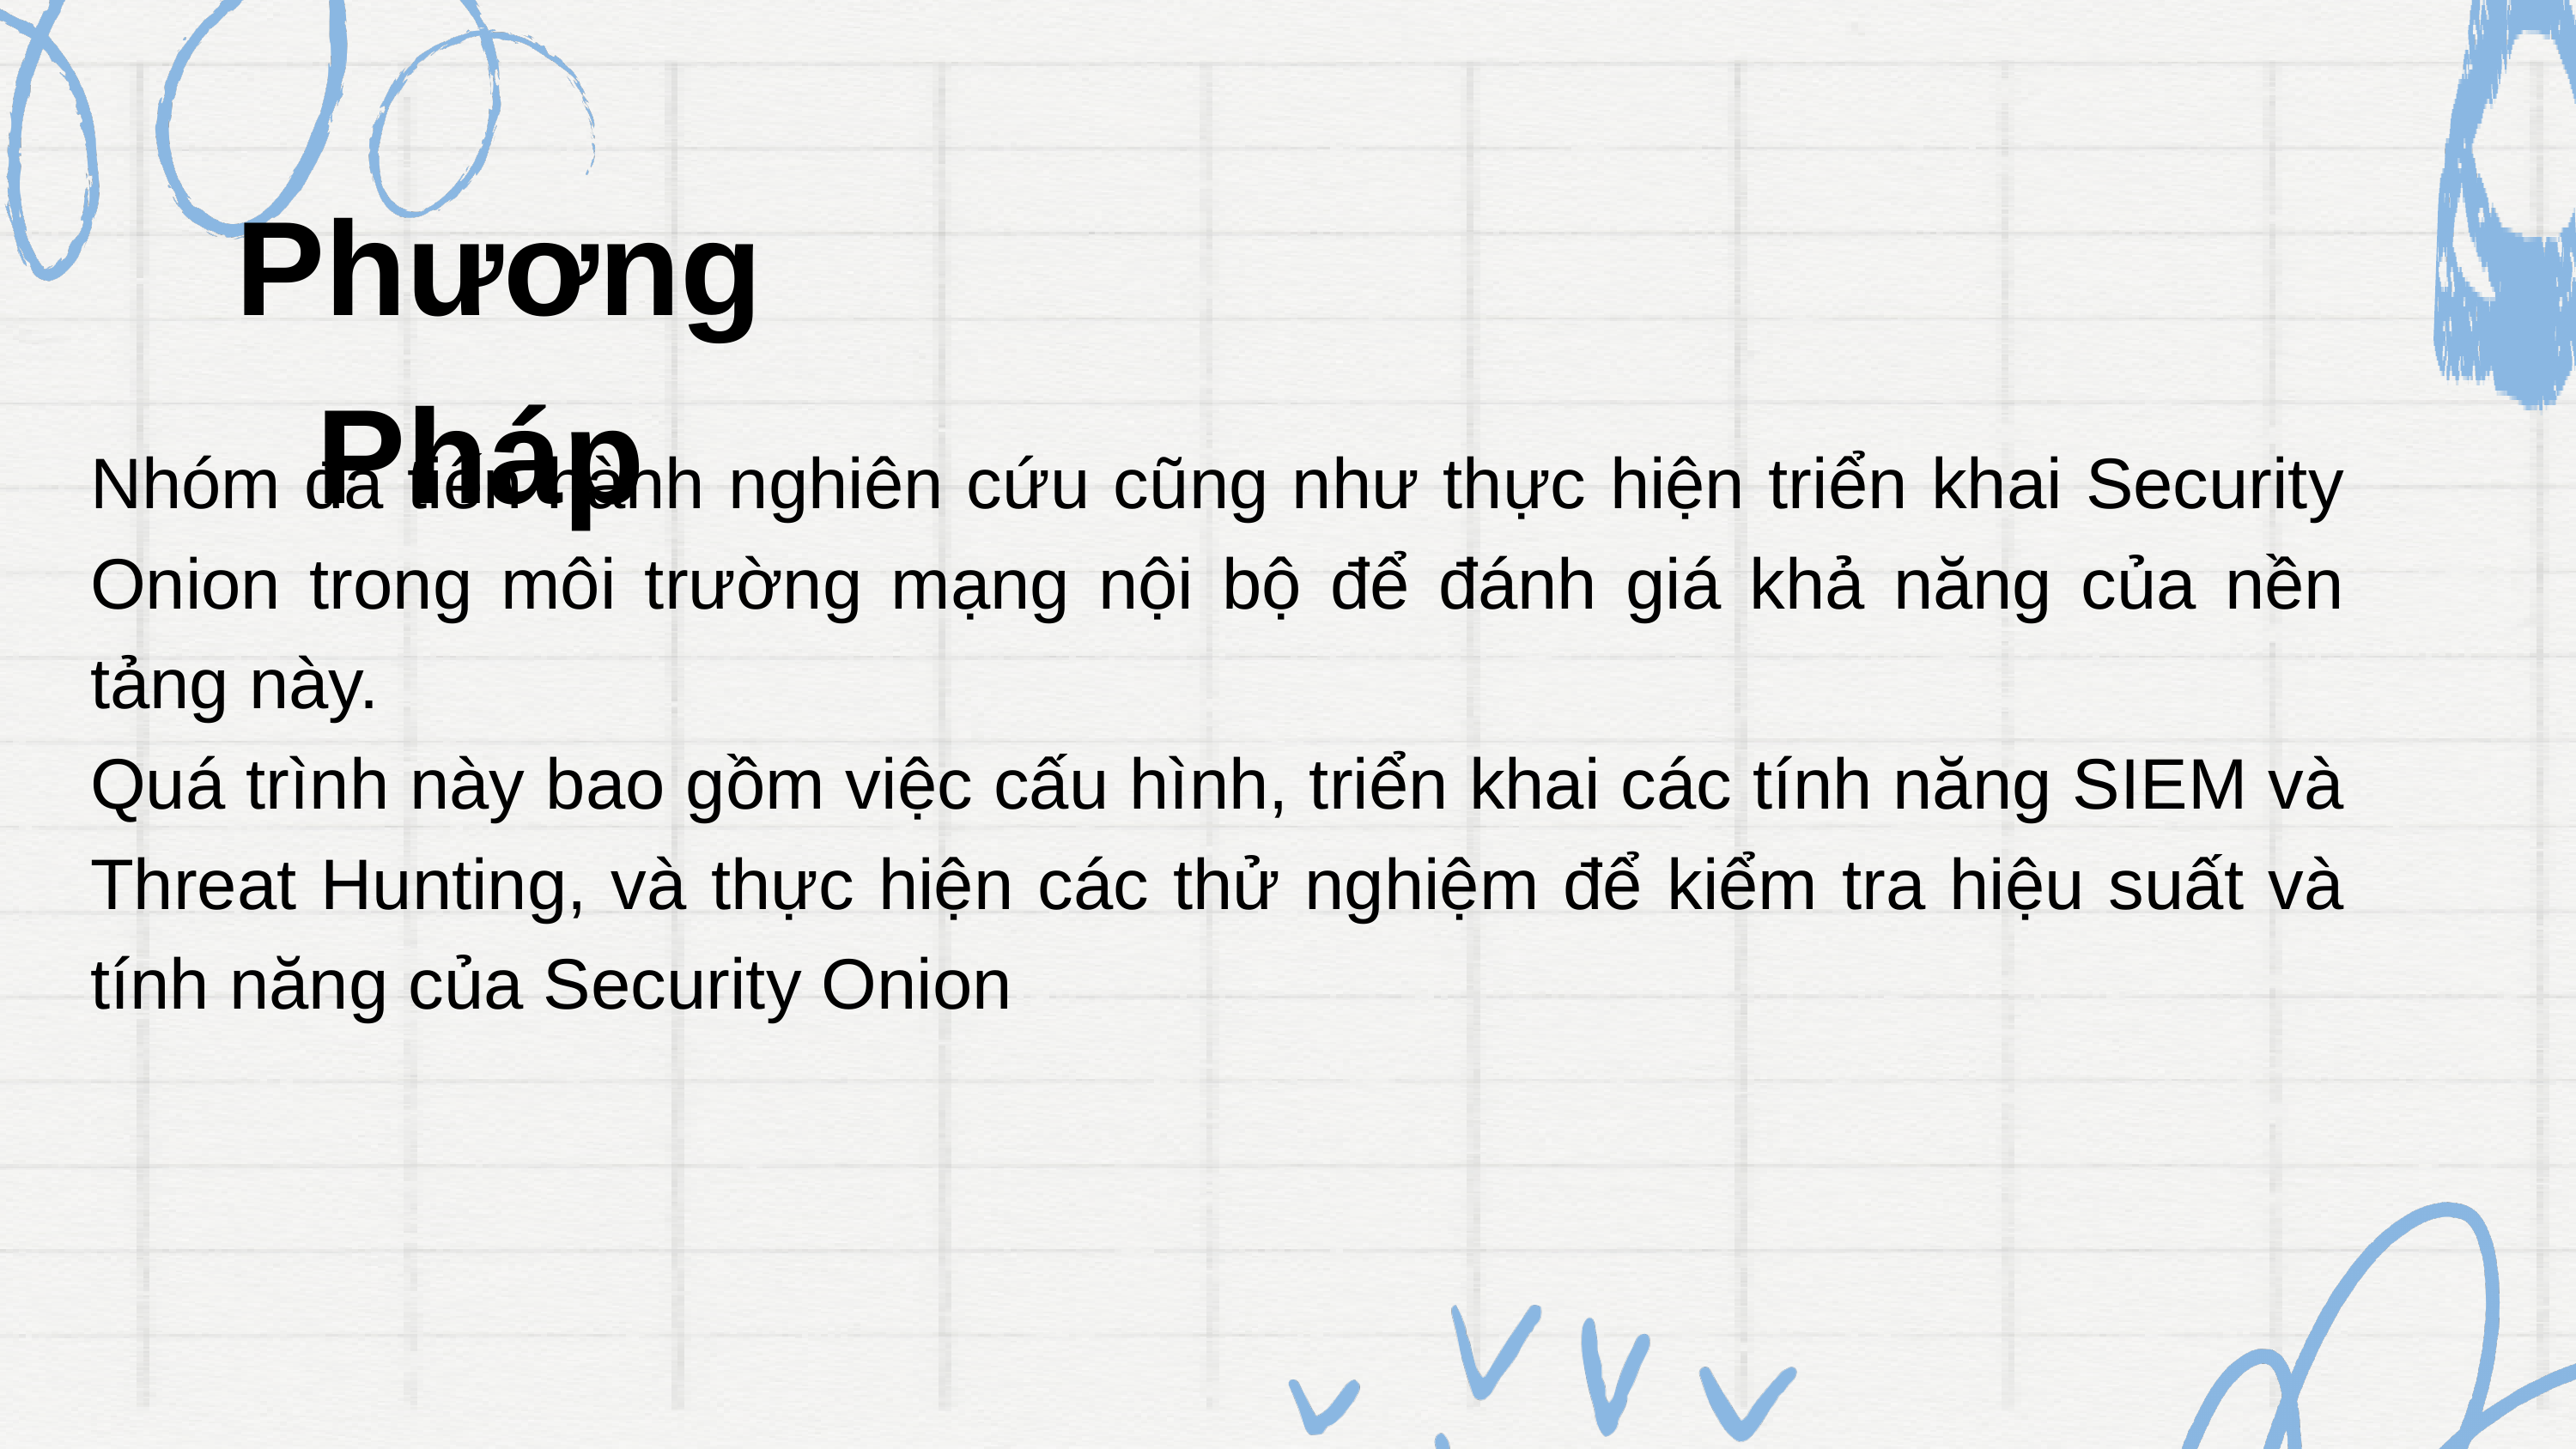

Phương Pháp
Nhóm đã tiến hành nghiên cứu cũng như thực hiện triển khai Security Onion trong môi trường mạng nội bộ để đánh giá khả năng của nền tảng này.
Quá trình này bao gồm việc cấu hình, triển khai các tính năng SIEM và Threat Hunting, và thực hiện các thử nghiệm để kiểm tra hiệu suất và tính năng của Security Onion